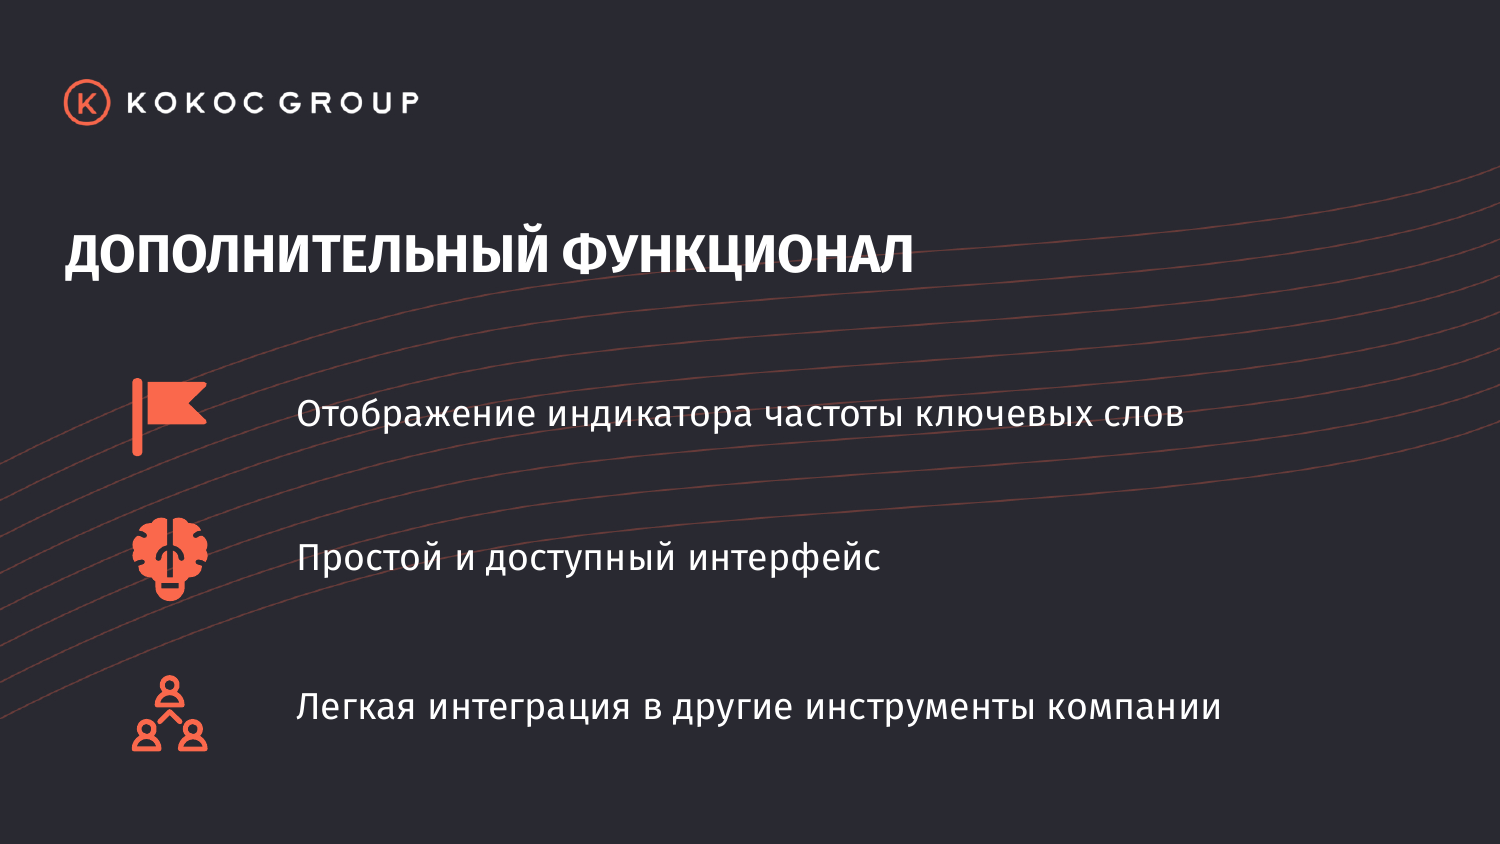

# ДОПОЛНИТЕЛЬНЫЙ ФУНКЦИОНАЛ

Отображение индикатора частоты ключевых слов

Простой и доступный интерфейс
Легкая интеграция в другие инструменты компании